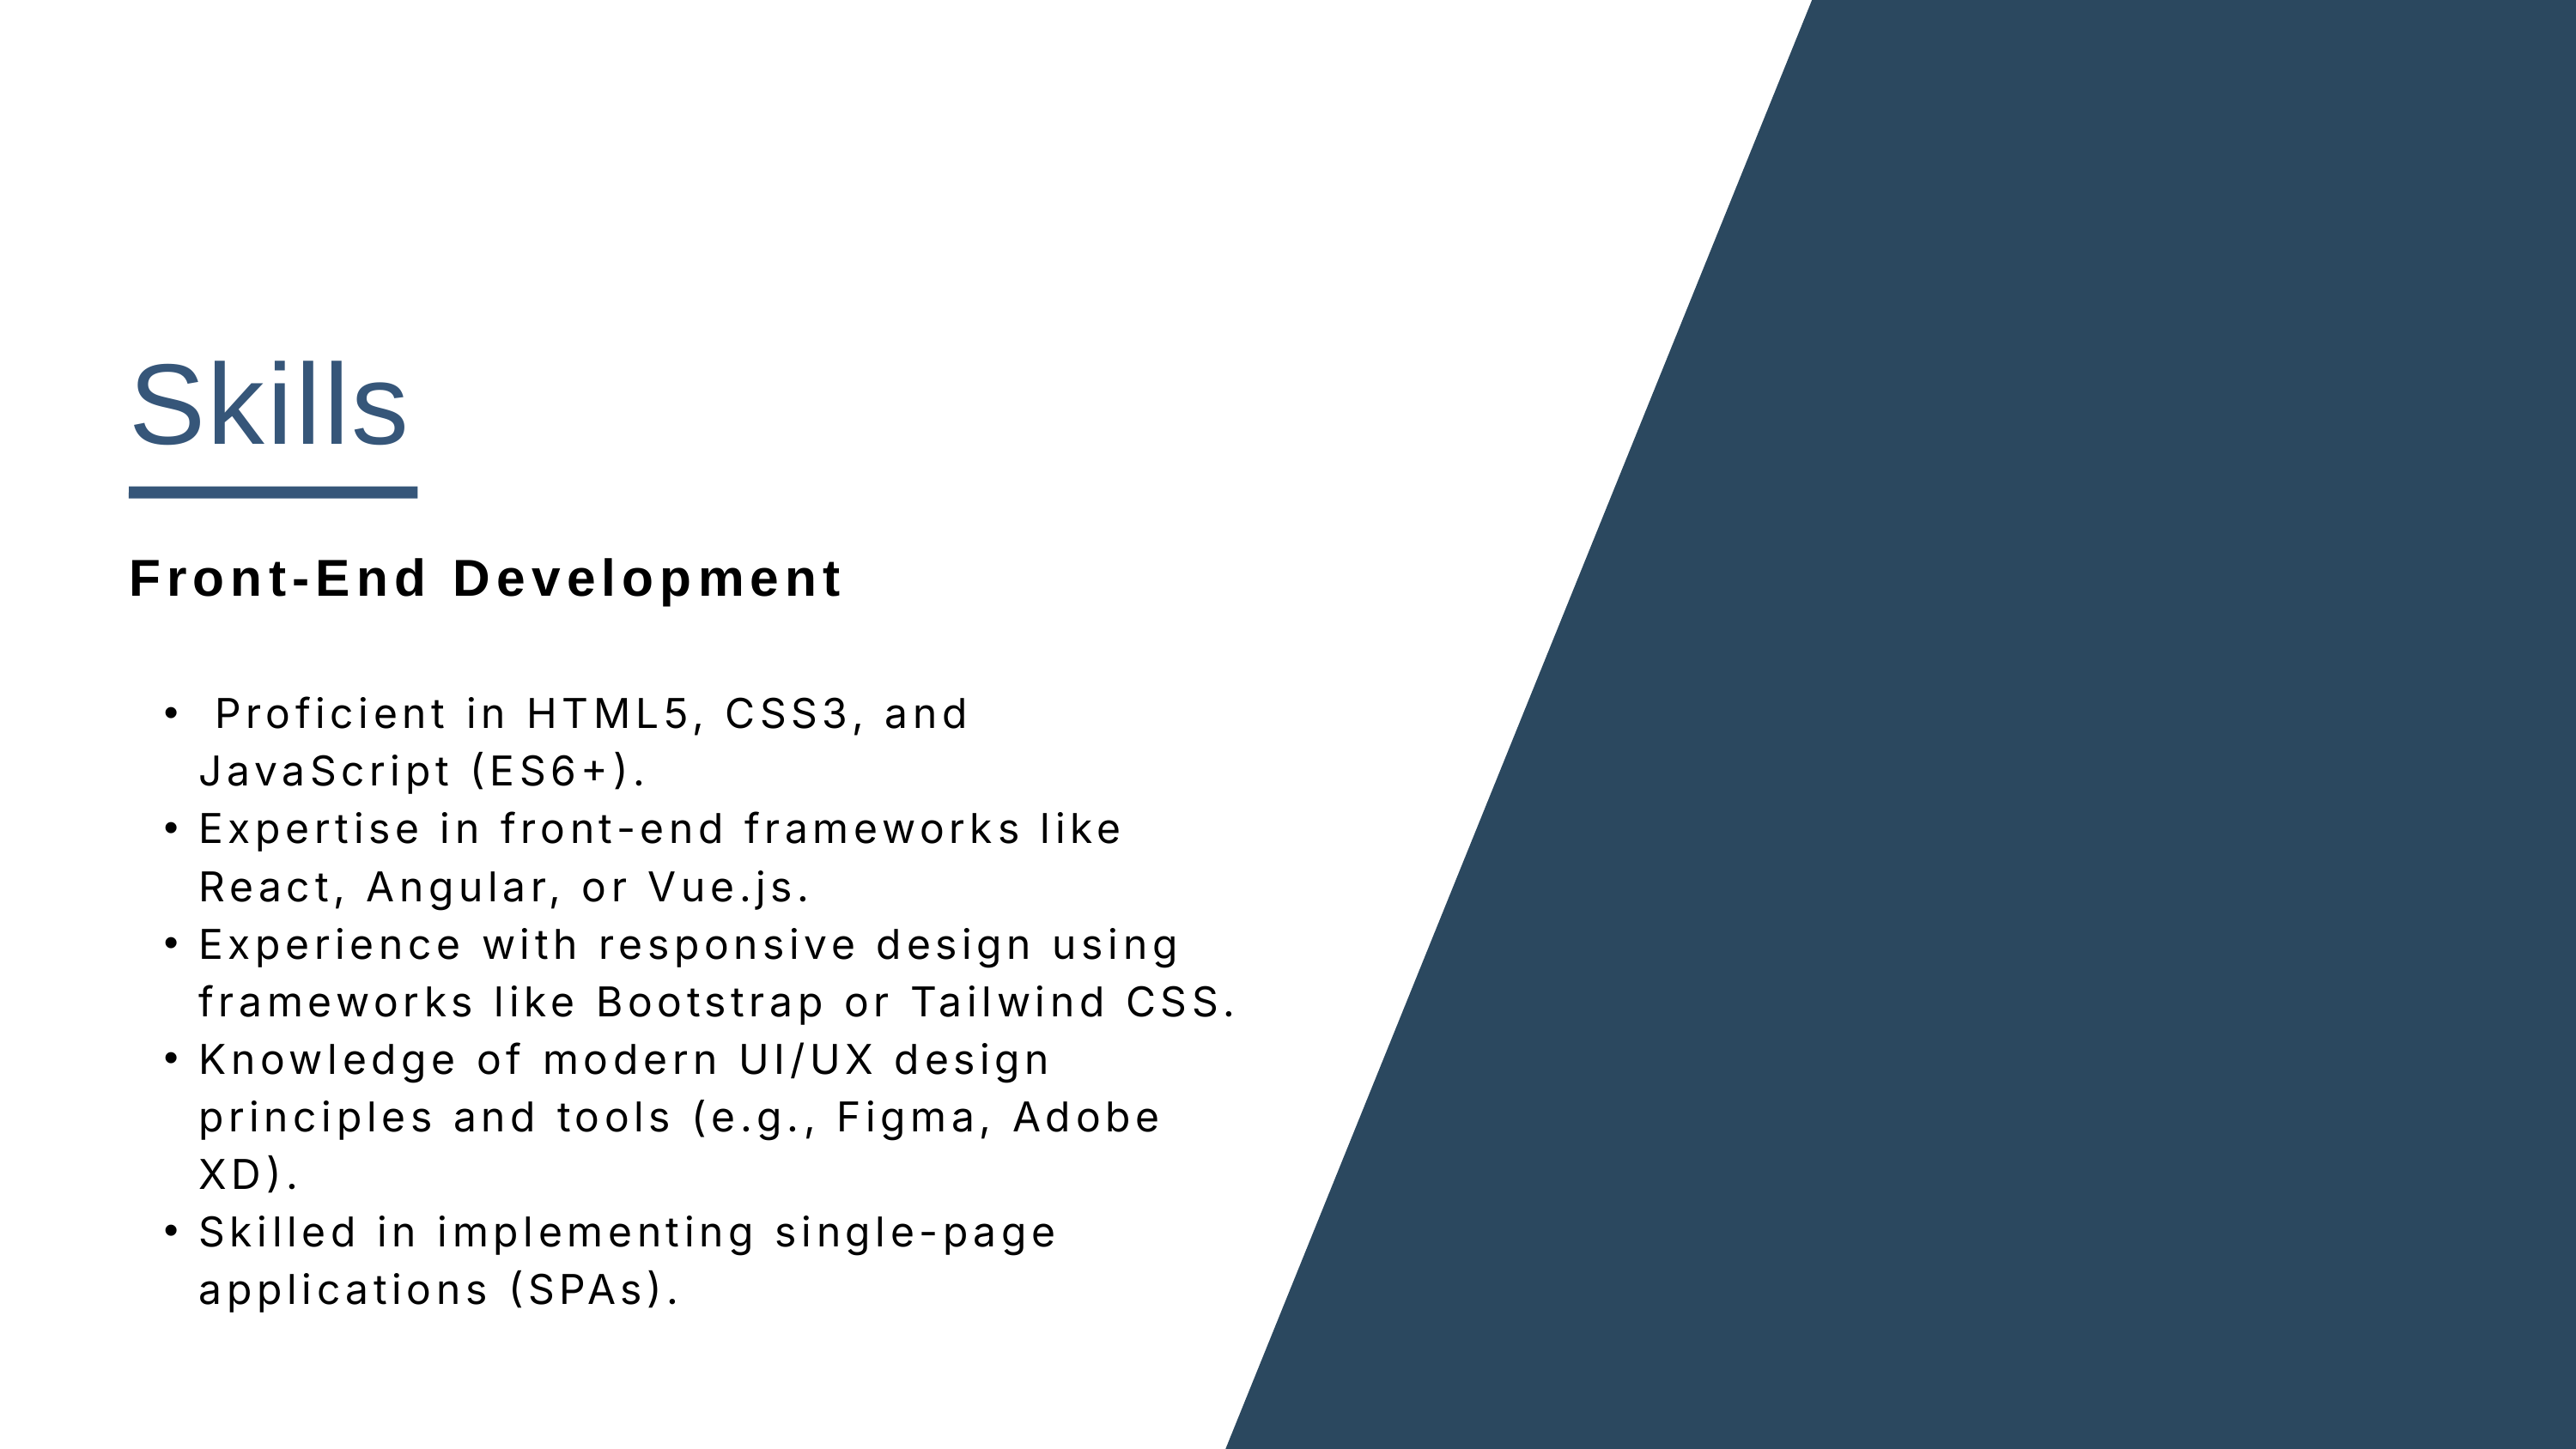

Skills

Front-End Development

 Proficient in HTML5, CSS3, and JavaScript (ES6+).
Expertise in front-end frameworks like React, Angular, or Vue.js.
Experience with responsive design using frameworks like Bootstrap or Tailwind CSS.
Knowledge of modern UI/UX design principles and tools (e.g., Figma, Adobe XD).
Skilled in implementing single-page applications (SPAs).